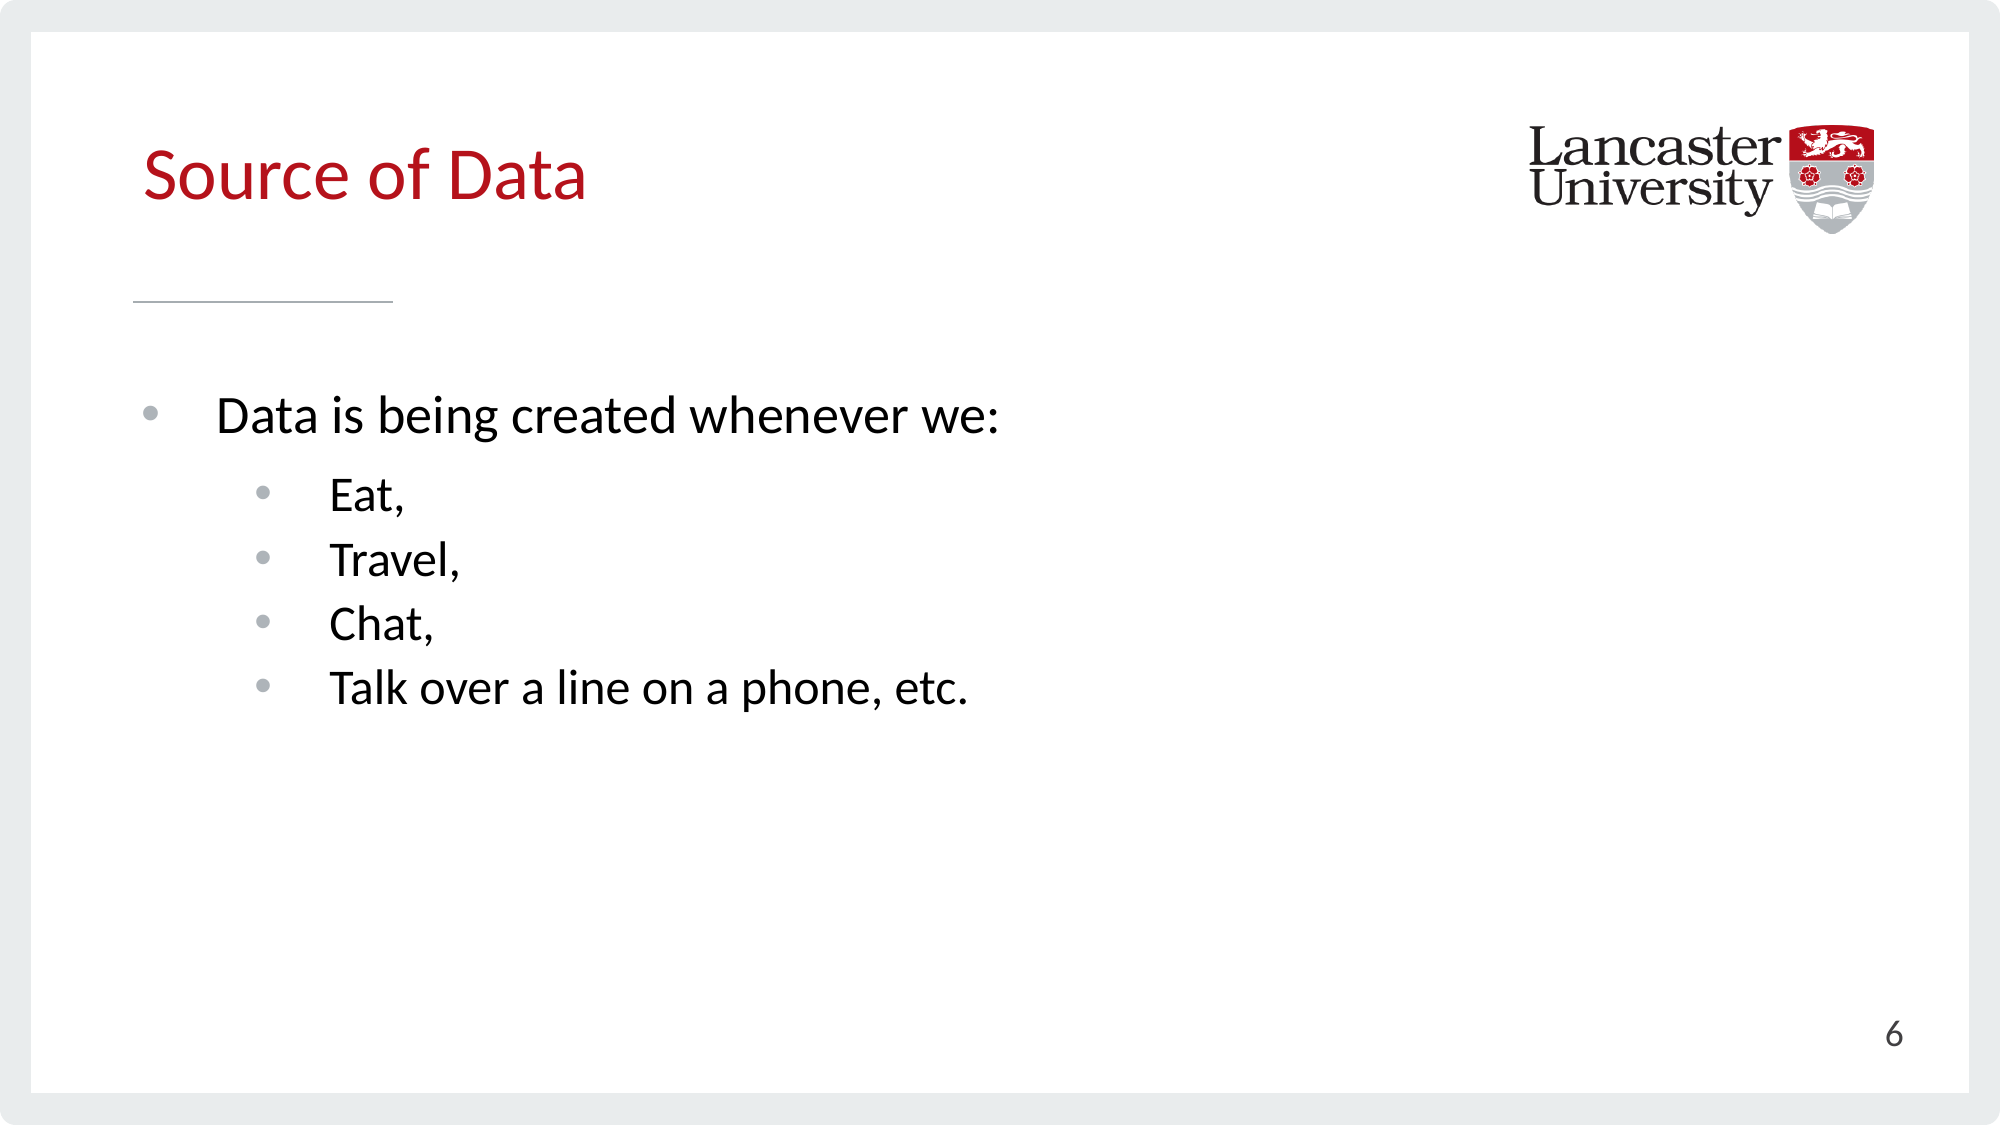

# Source of Data
Data is being created whenever we:
Eat,
Travel,
Chat,
Talk over a line on a phone, etc.

6